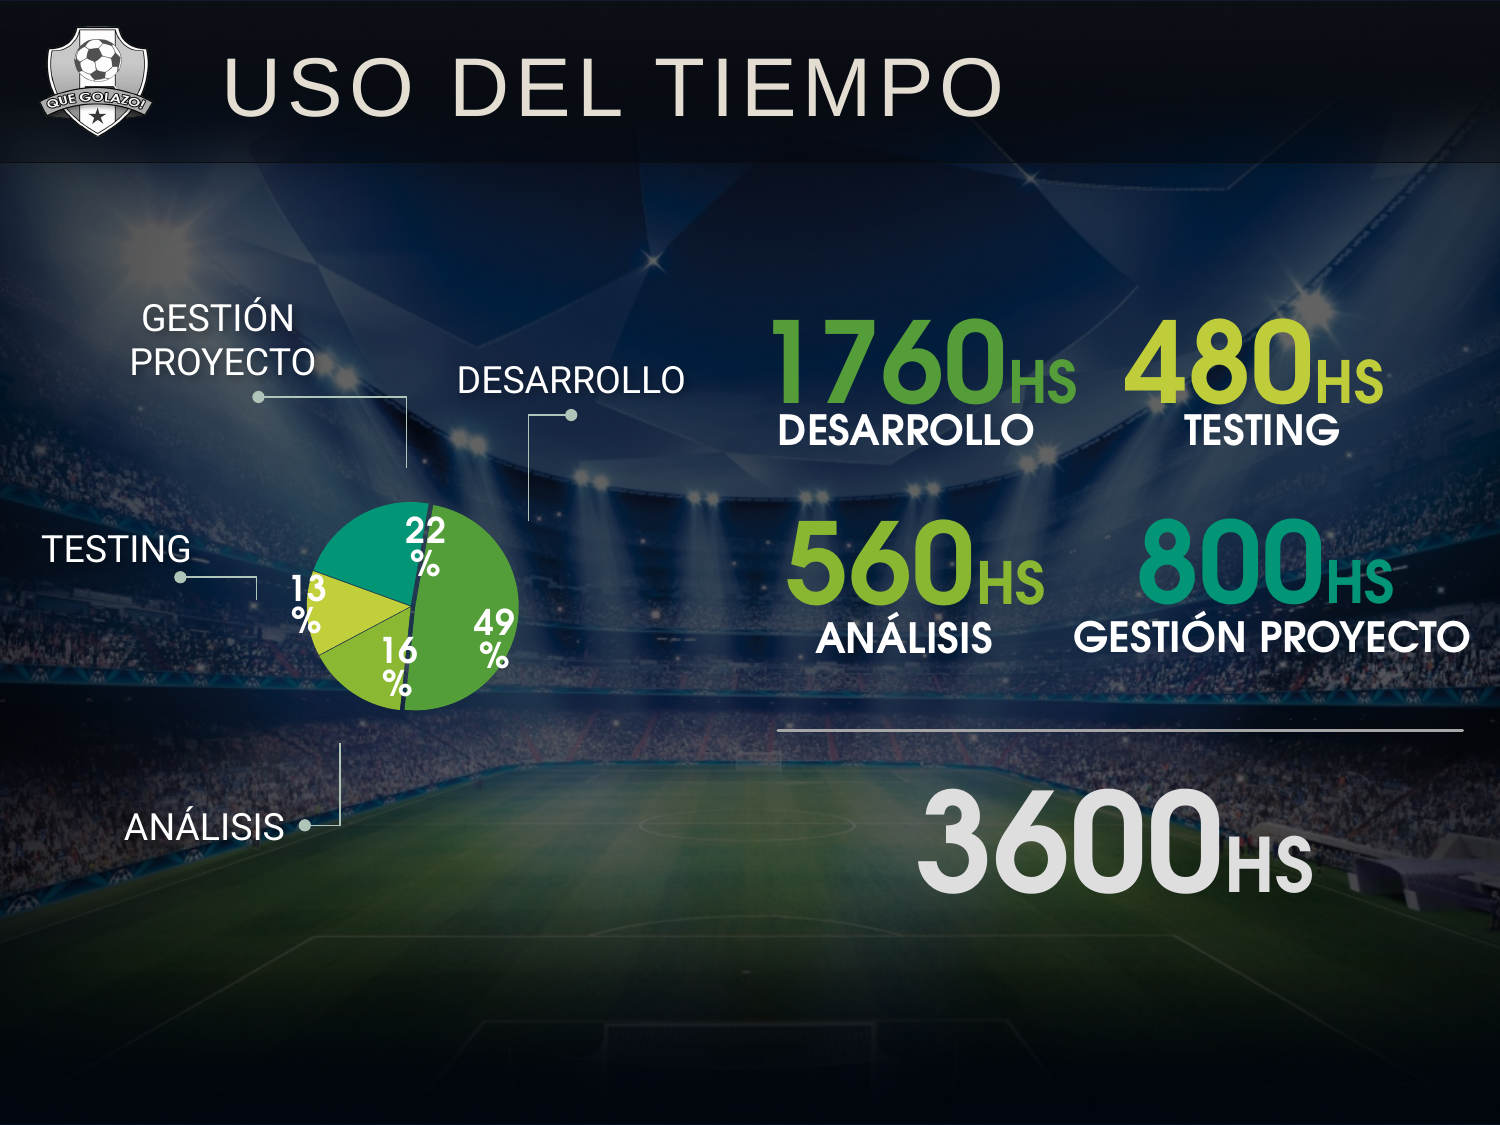

# USO DEL TIEMPO
1760HS
DESARROLLO
480HS
TESTING
GESTIÓN
PROYECTO

DESARROLLO

### Chart

| Category | Horas |
|---|---|
| Desarrollo | 1760.0 |
| Análisis | 560.0 |
| Testing | 480.0 |
| Gestión de Proyecto | 800.0 |
800HS
GESTIÓN PROYECTO
560HS
ANÁLISIS
TESTING

ANÁLISIS
3600HS